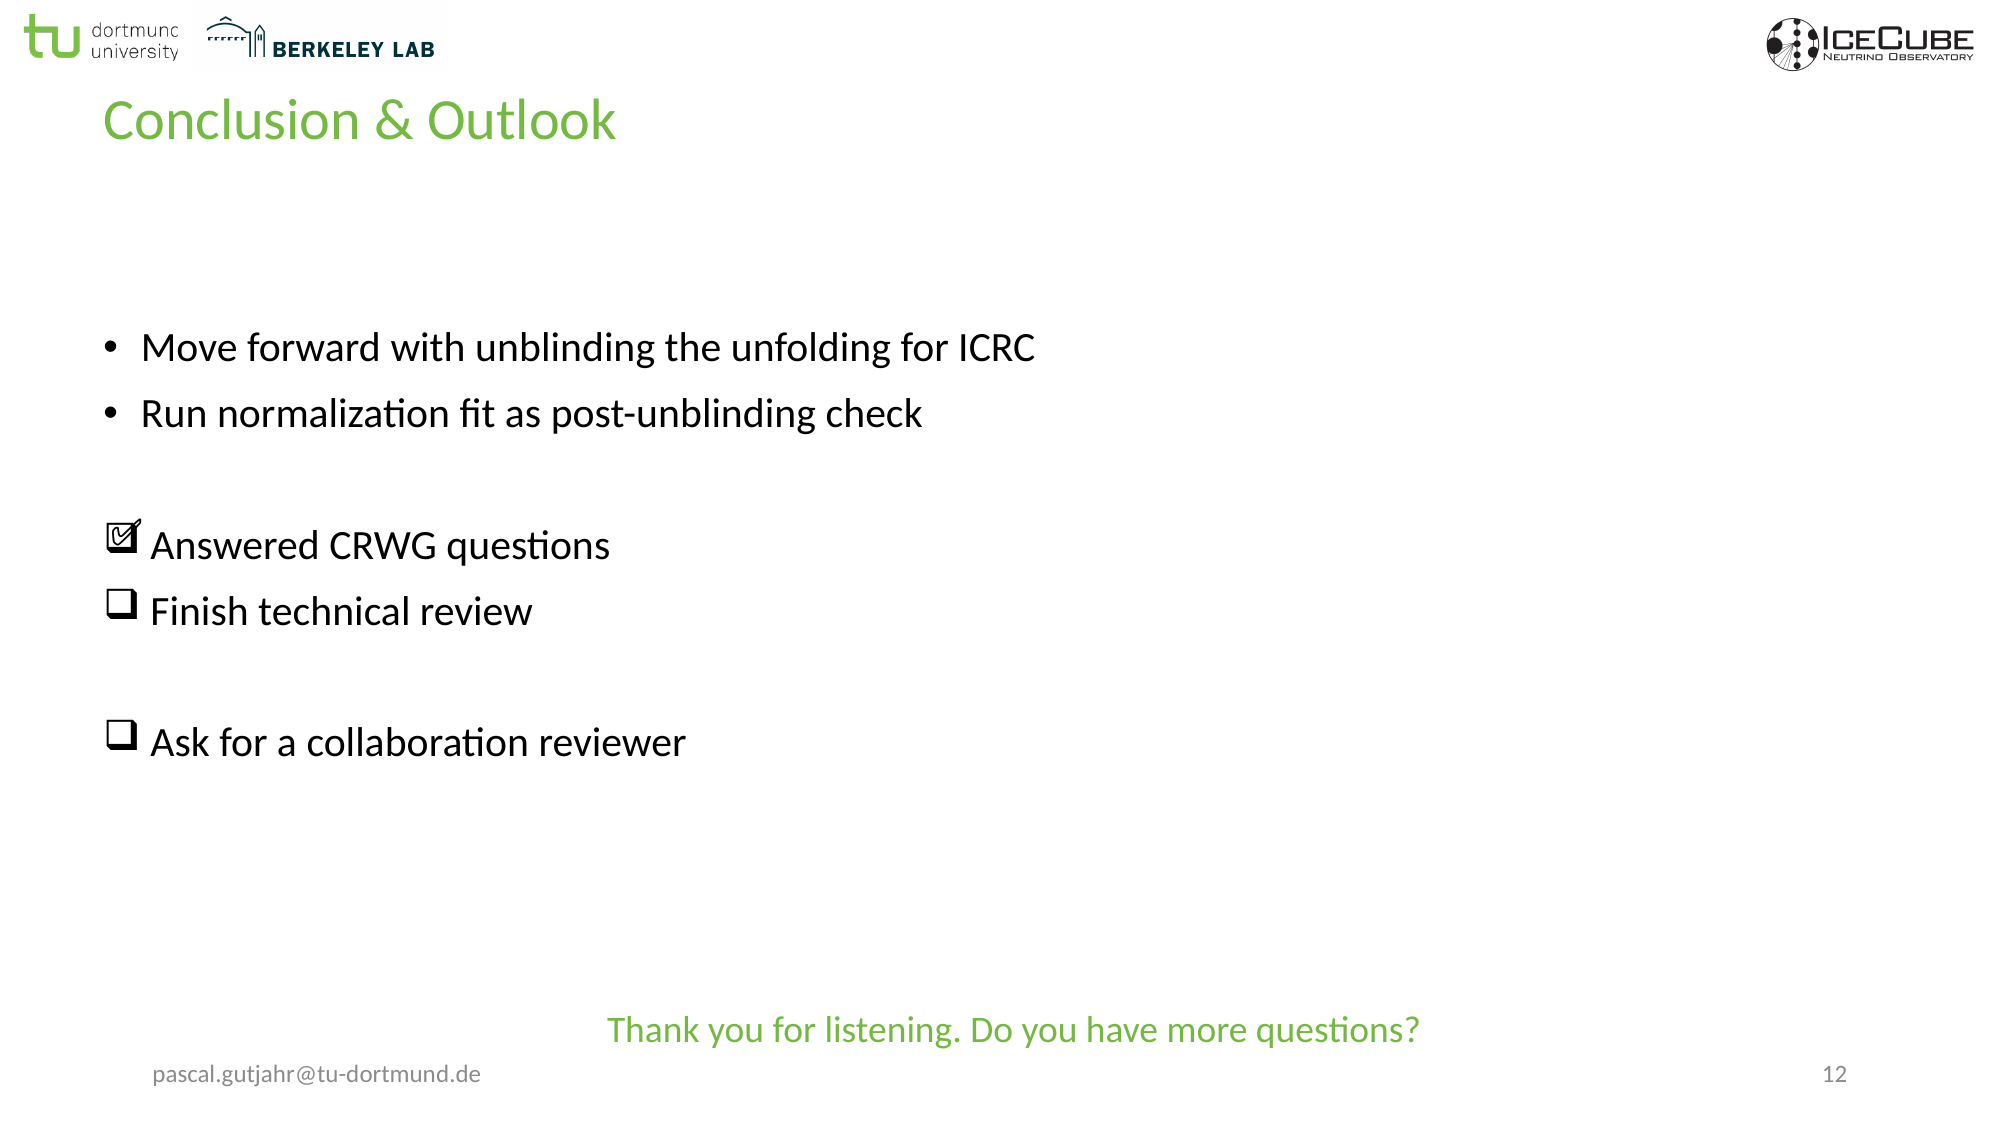

# Conclusion & Outlook

Move forward with unblinding the unfolding for ICRC
Run normalization fit as post-unblinding check

 Answered CRWG questions
 Finish technical review

 Ask for a collaboration reviewer
✅
Thank you for listening. Do you have more questions?
pascal.gutjahr@tu-dortmund.de
12